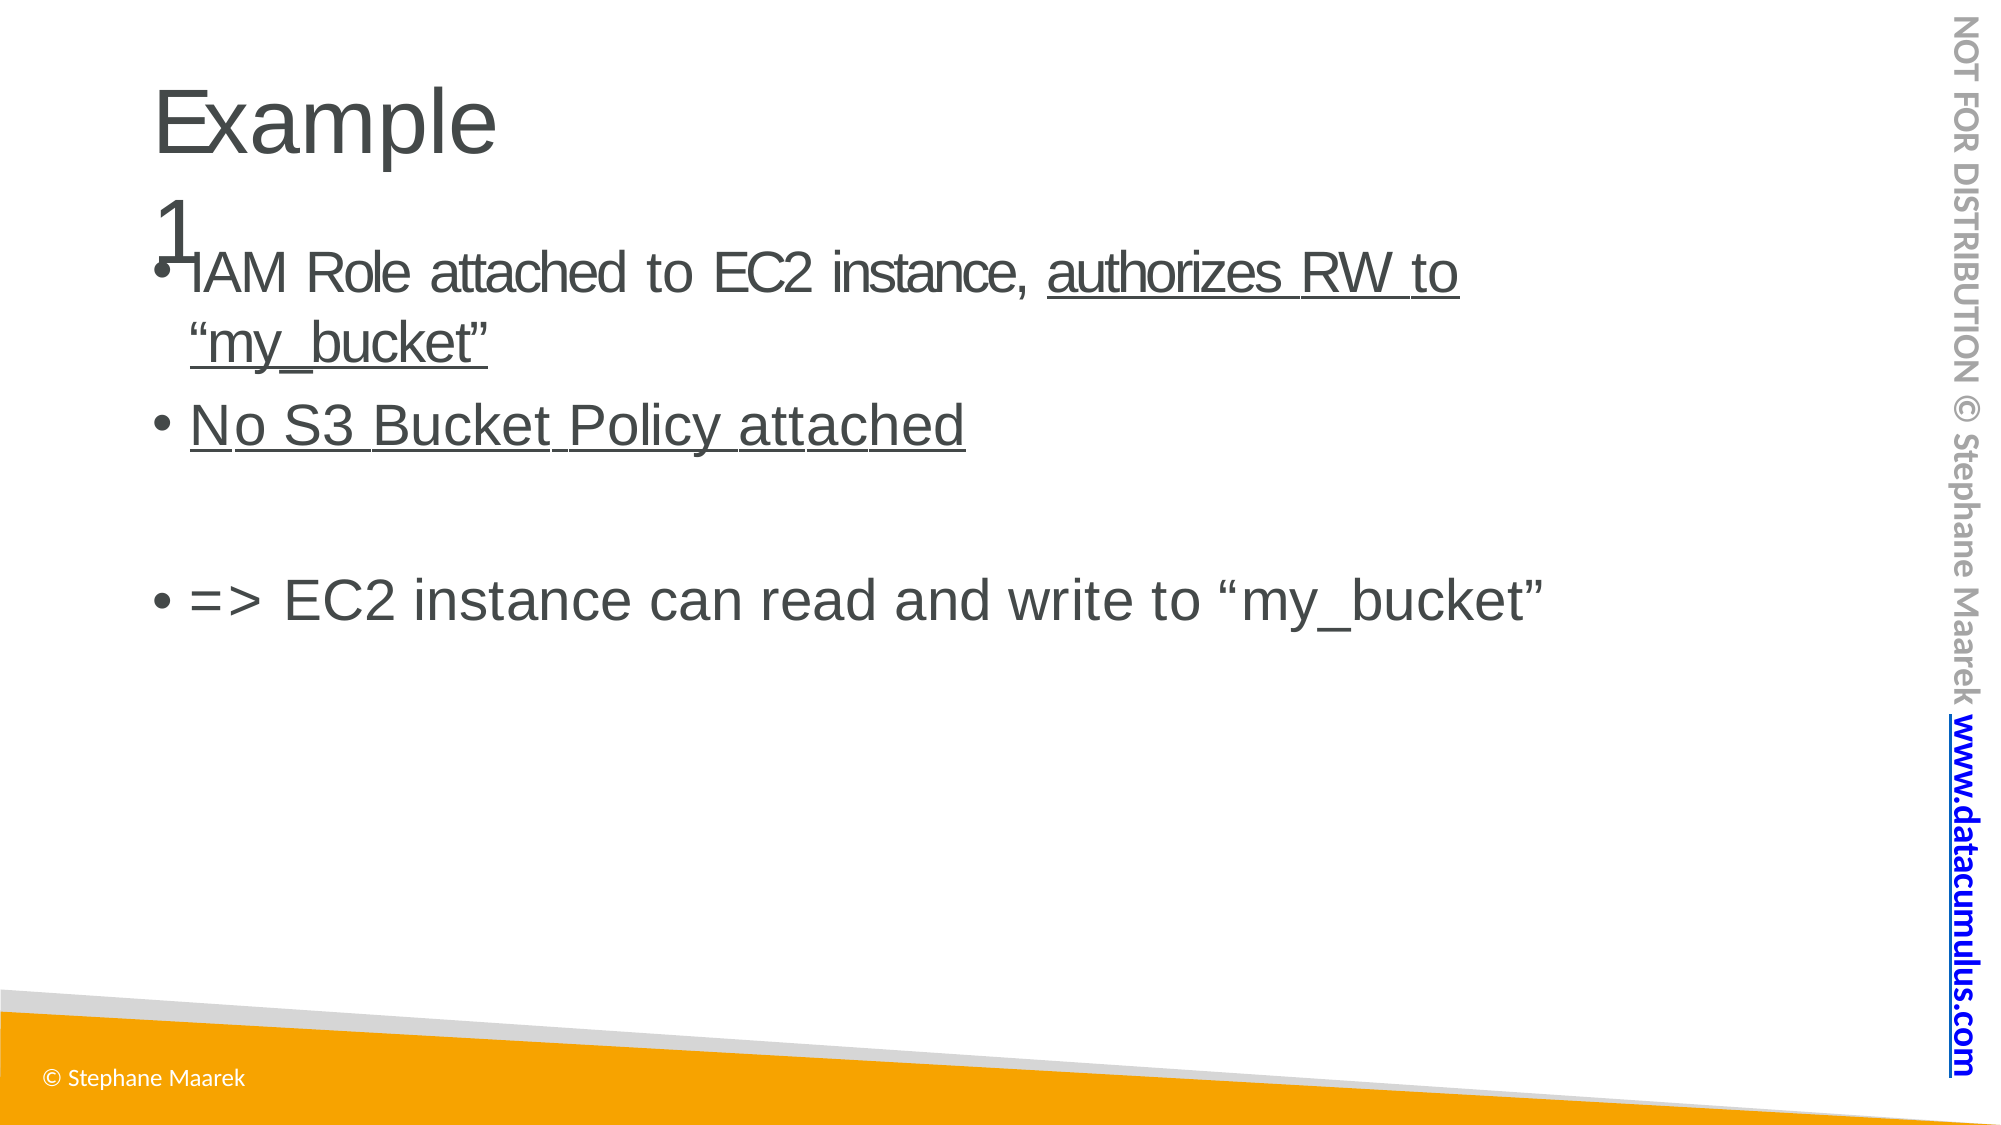

NOT FOR DISTRIBUTION © Stephane Maarek www.datacumulus.com
# Example 1
IAM Role attached to EC2 instance, authorizes RW to “my_bucket”
No S3 Bucket Policy attached

• => EC2 instance can read and write to “my_bucket”
© Stephane Maarek